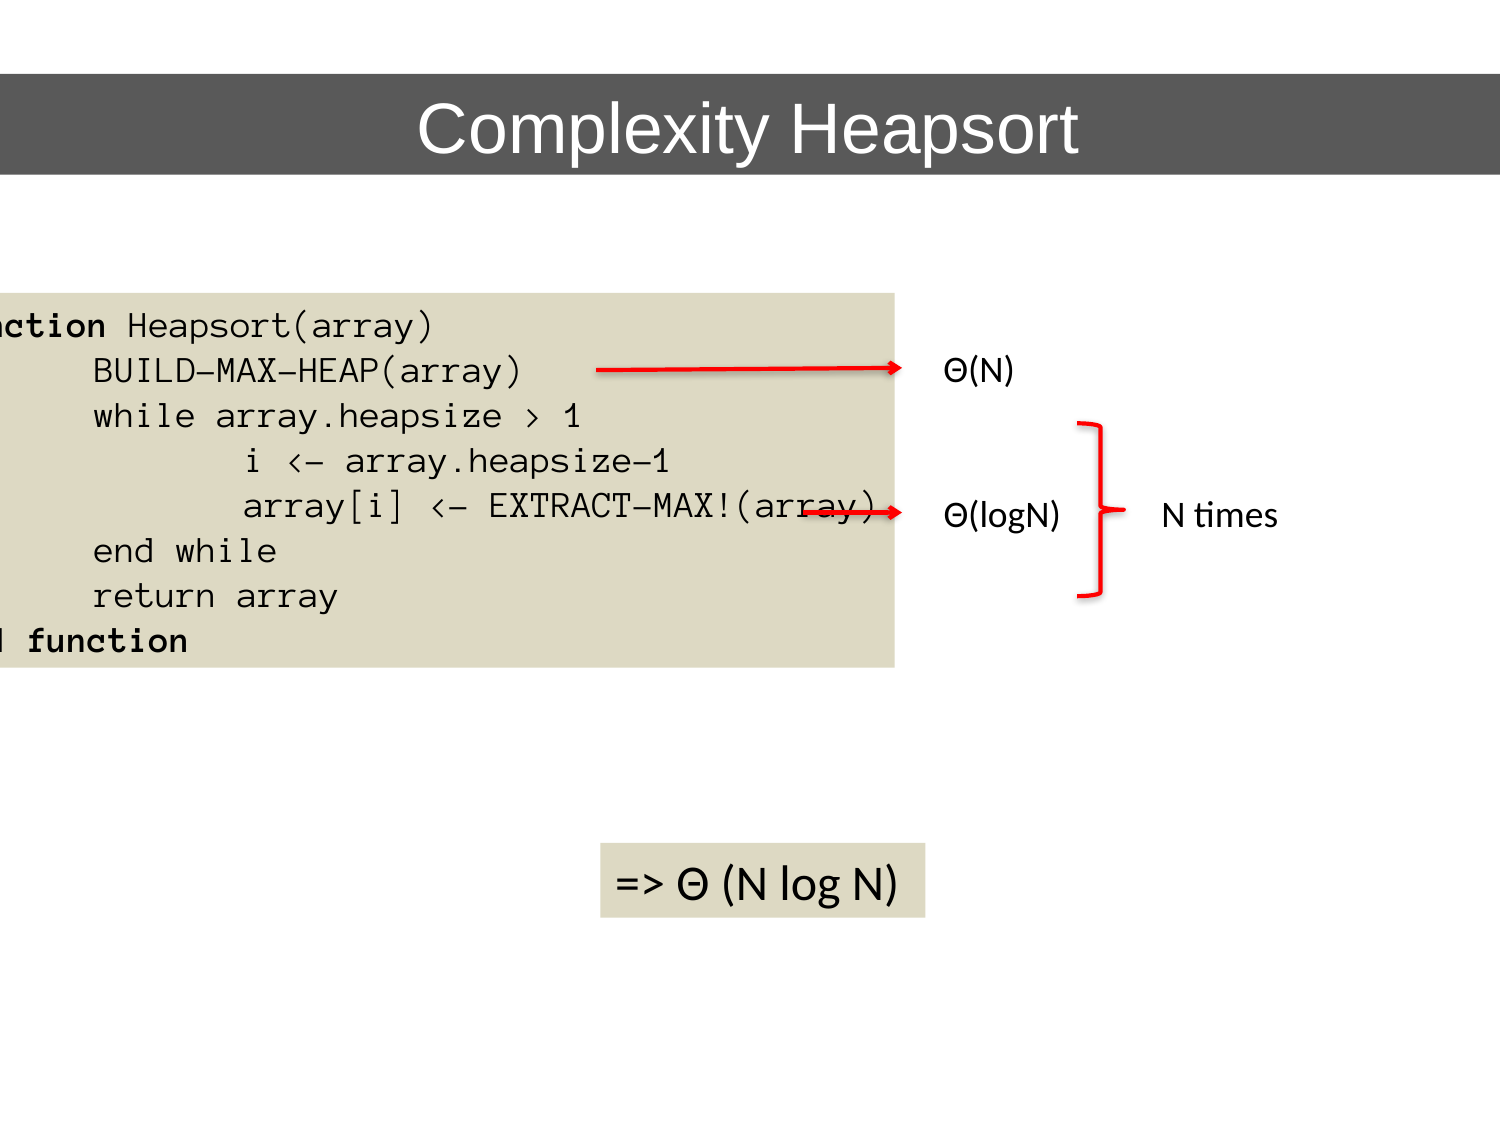

Complexity Heapsort
function Heapsort(array)
	BUILD-MAX-HEAP(array)
	while array.heapsize > 1
		i <- array.heapsize-1
		array[i] <- EXTRACT-MAX!(array)
	end while
	return array
end function
Θ(N)

Θ(logN)
N times
=> Θ (N log N)